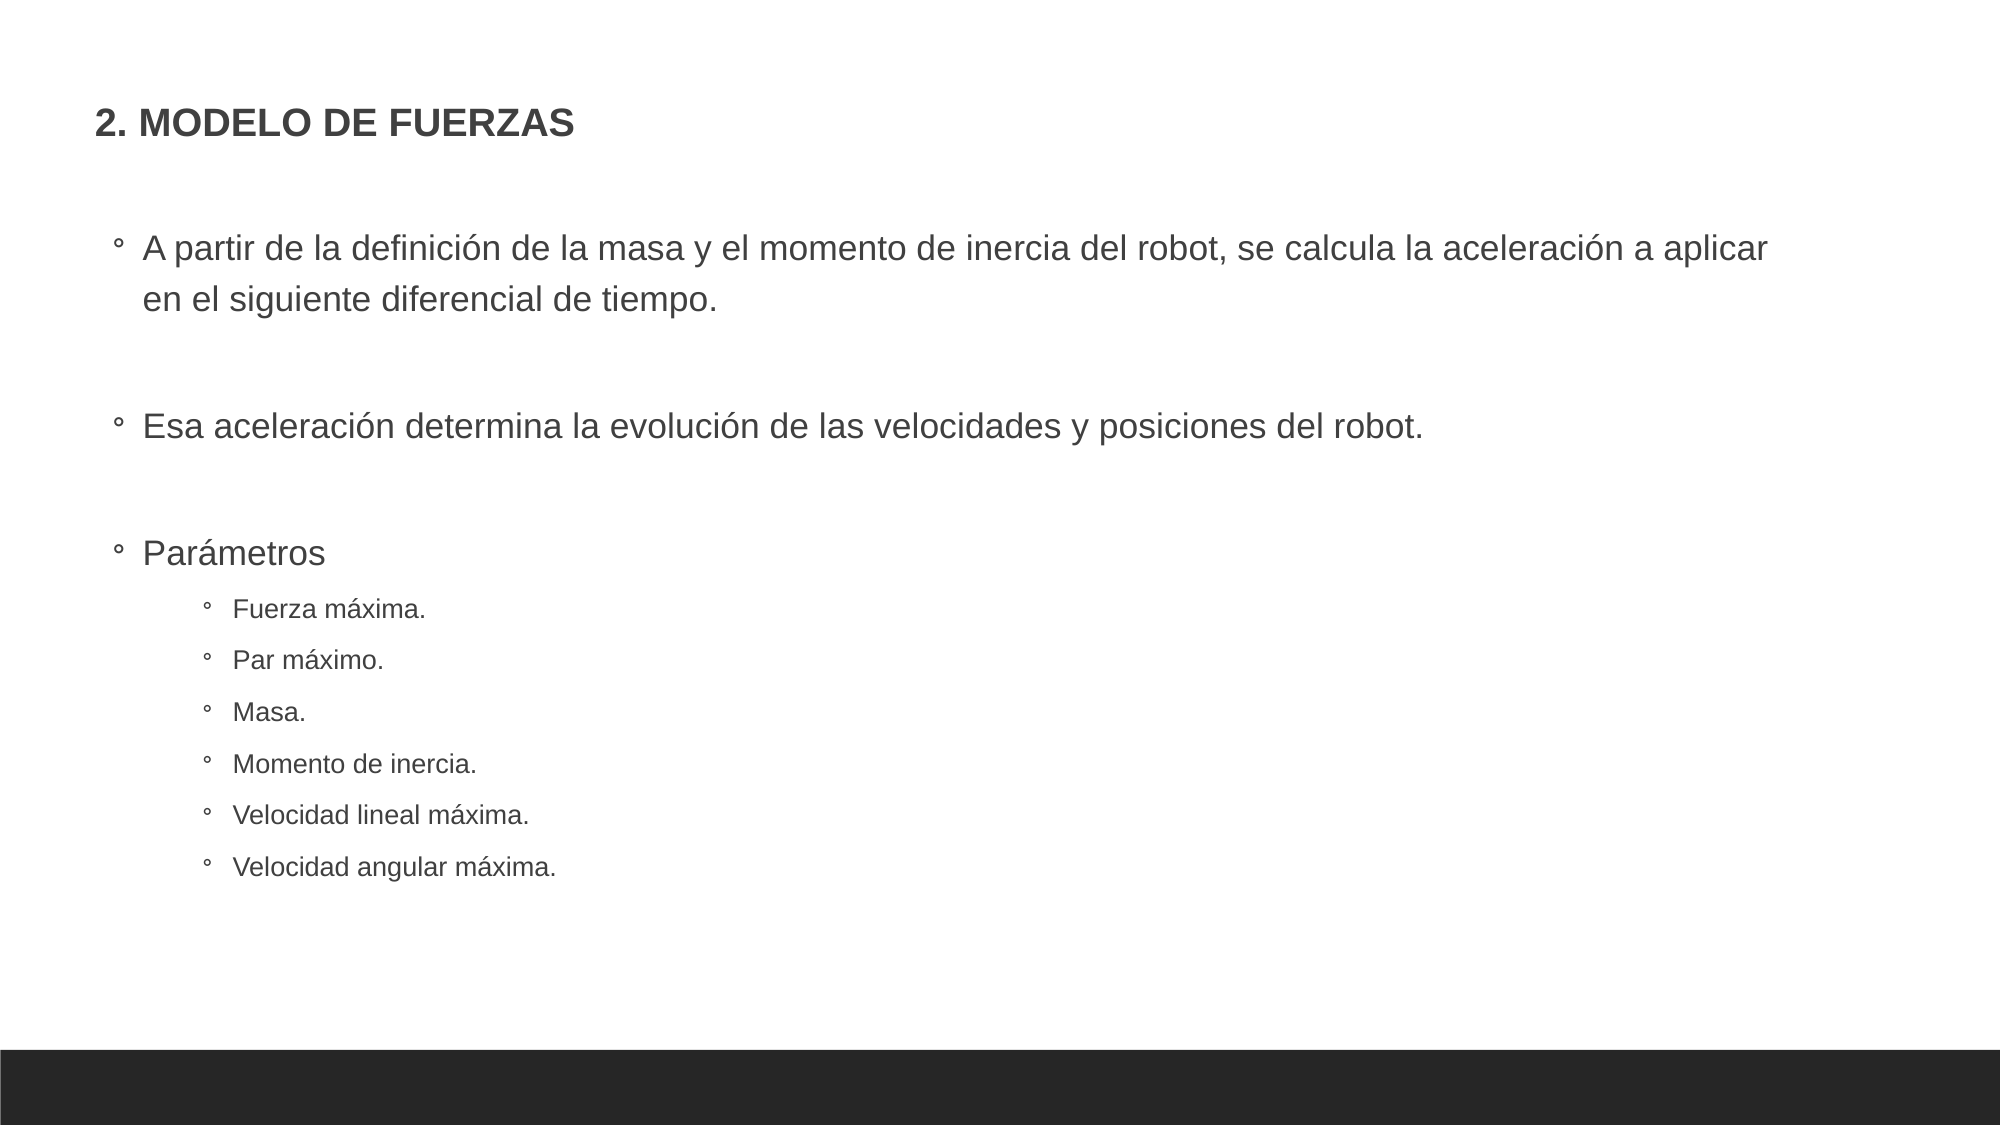

2. MODELO DE FUERZAS

A partir de la definición de la masa y el momento de inercia del robot, se calcula la aceleración a aplicar en el siguiente diferencial de tiempo.

Esa aceleración determina la evolución de las velocidades y posiciones del robot.

Parámetros
Fuerza máxima.
Par máximo.
Masa.
Momento de inercia.
Velocidad lineal máxima.
Velocidad angular máxima.